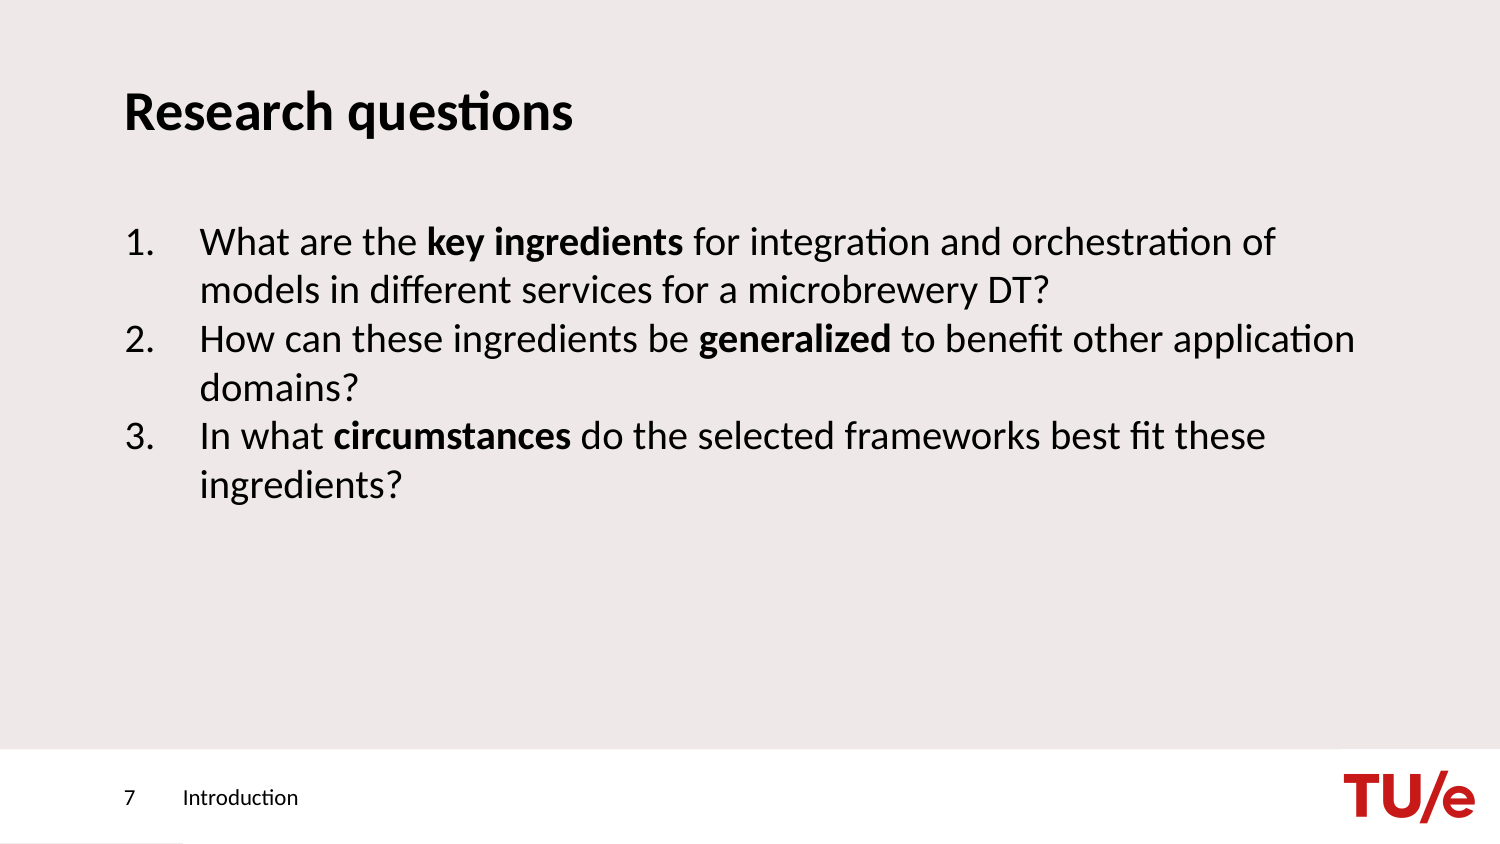

# Research questions
What are the key ingredients for integration and orchestration of models in different services for a microbrewery DT?
How can these ingredients be generalized to benefit other application domains?
In what circumstances do the selected frameworks best fit these ingredients?
7
Introduction